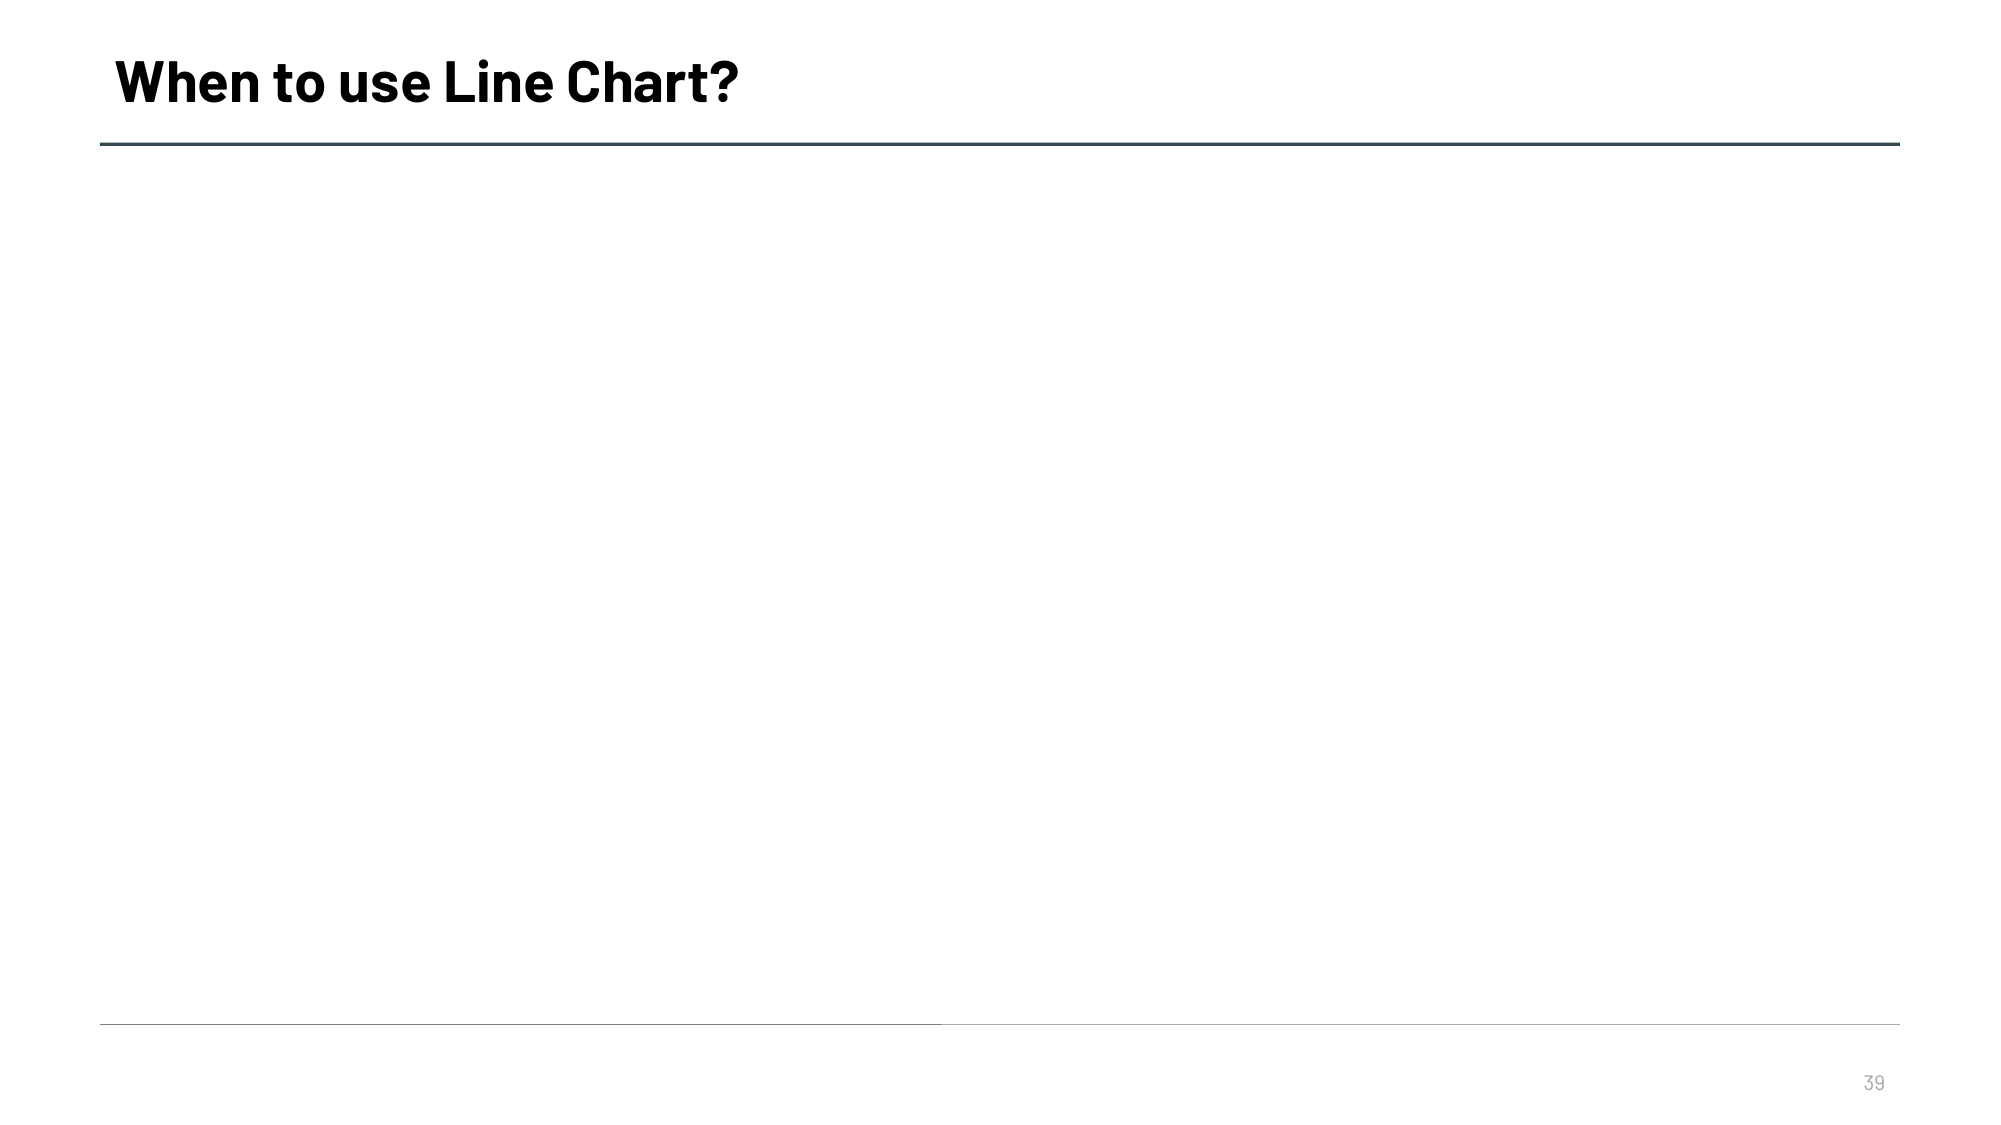

# When to use Line Chart?
39